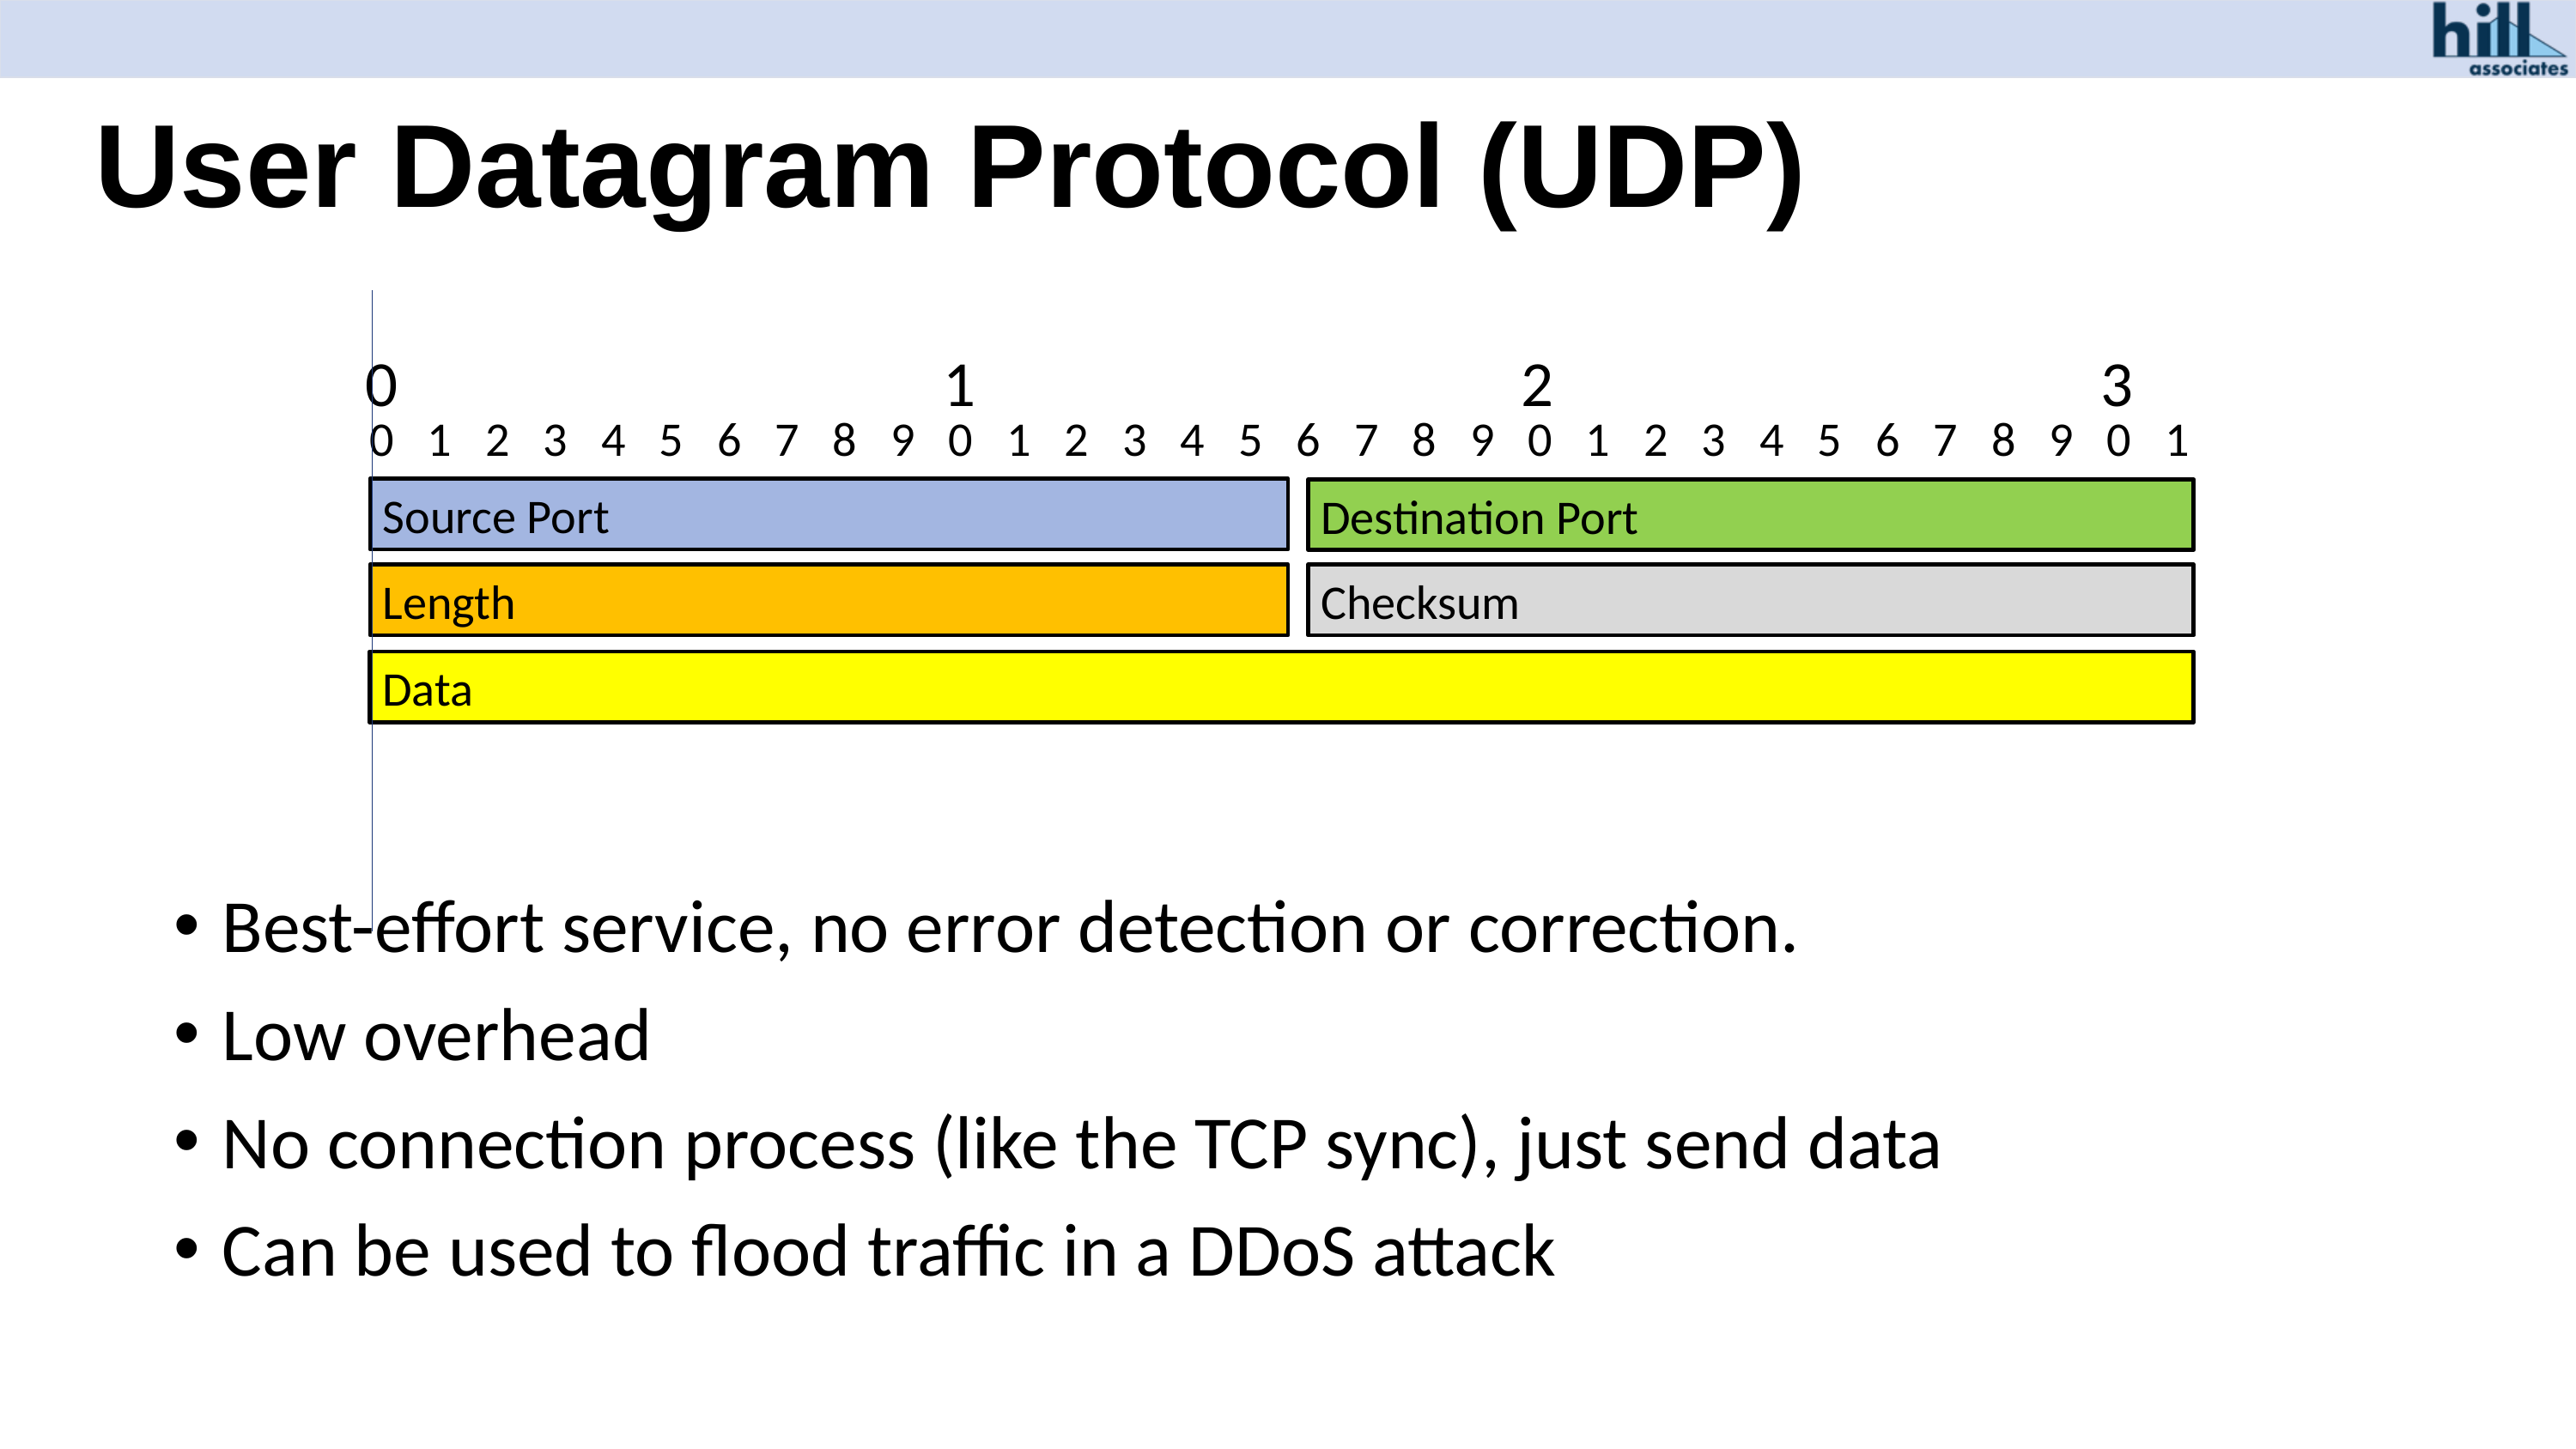

# User Datagram Protocol (UDP)
0
1
2
3
0
1
2
3
4
5
6
7
8
9
0
1
2
3
4
5
6
7
8
9
0
1
2
3
4
5
6
7
8
9
0
1
Source Port
Destination Port
Checksum
Length
Data
Best-effort service, no error detection or correction.
Low overhead
No connection process (like the TCP sync), just send data
Can be used to flood traffic in a DDoS attack